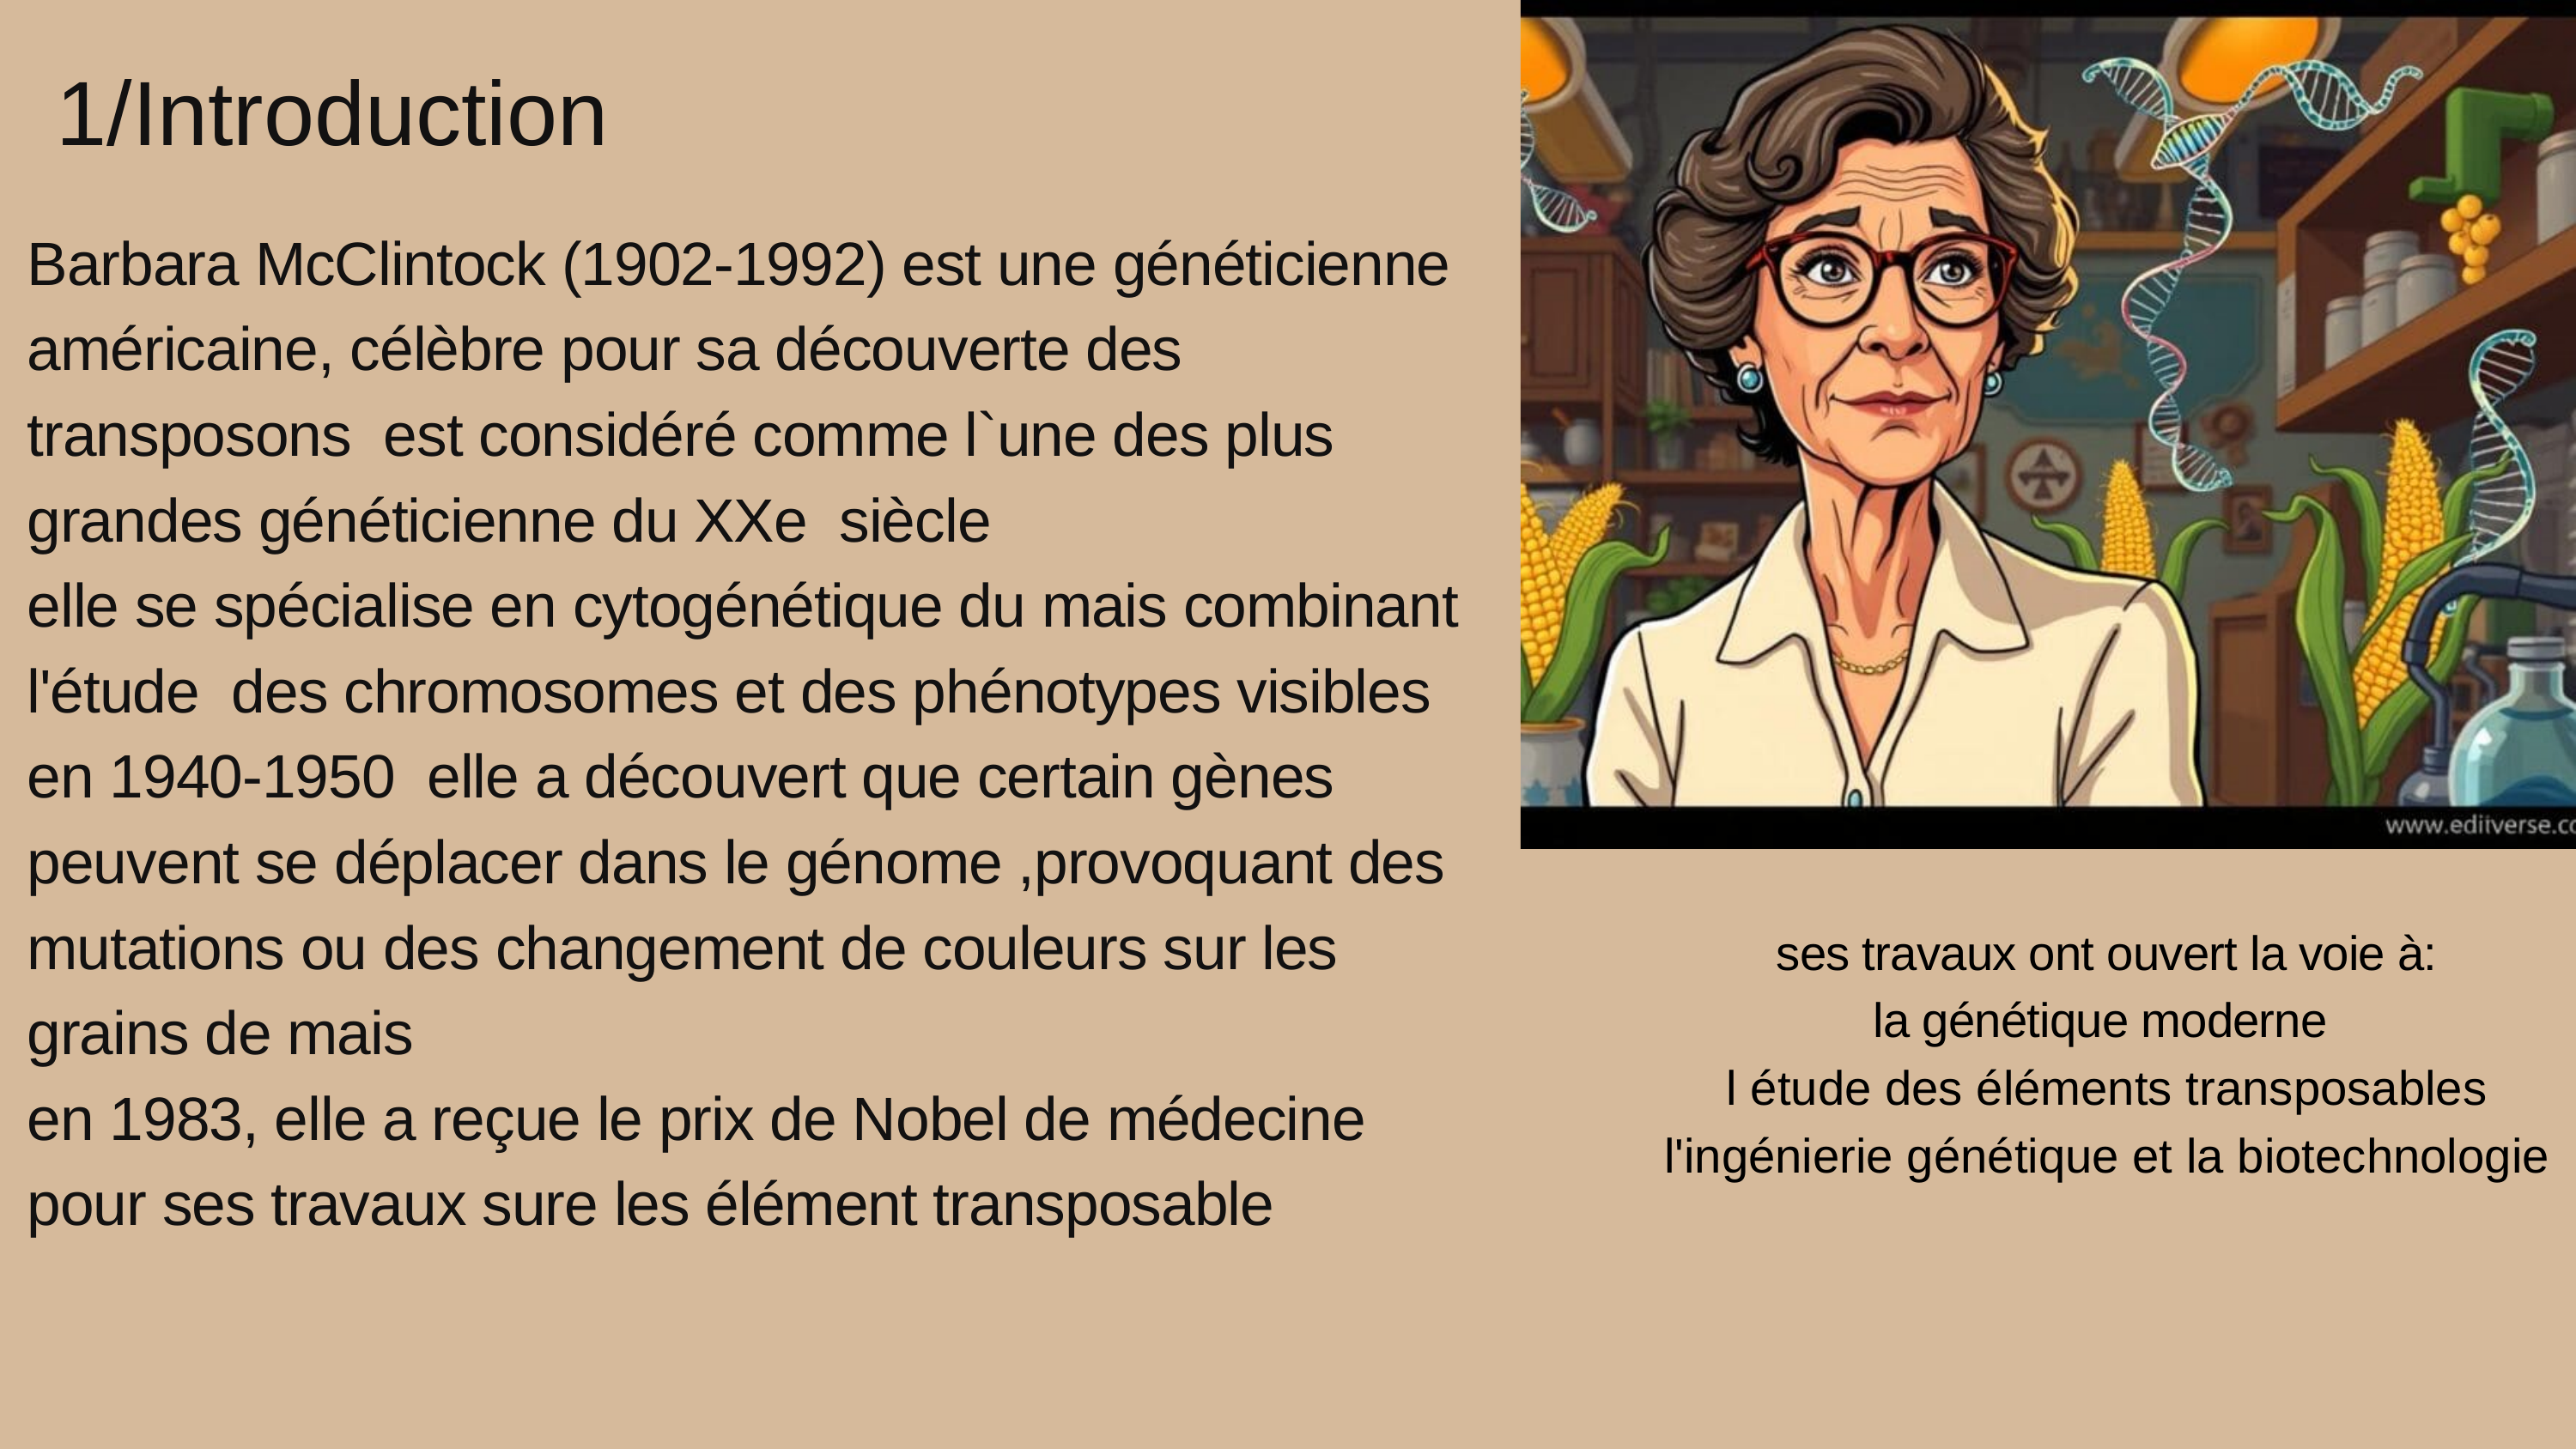

1/Introduction
Barbara McClintock (1902-1992) est une généticienne américaine, célèbre pour sa découverte des transposons  est considéré comme l`une des plus grandes généticienne du XXe  siècle
elle se spécialise en cytogénétique du mais combinant l'étude  des chromosomes et des phénotypes visibles
en 1940-1950  elle a découvert que certain gènes peuvent se déplacer dans le génome ,provoquant des mutations ou des changement de couleurs sur les grains de mais
en 1983, elle a reçue le prix de Nobel de médecine pour ses travaux sure les élément transposable

ses travaux ont ouvert la voie à:
la génétique moderne
l étude des éléments transposables
l'ingénierie génétique et la biotechnologie